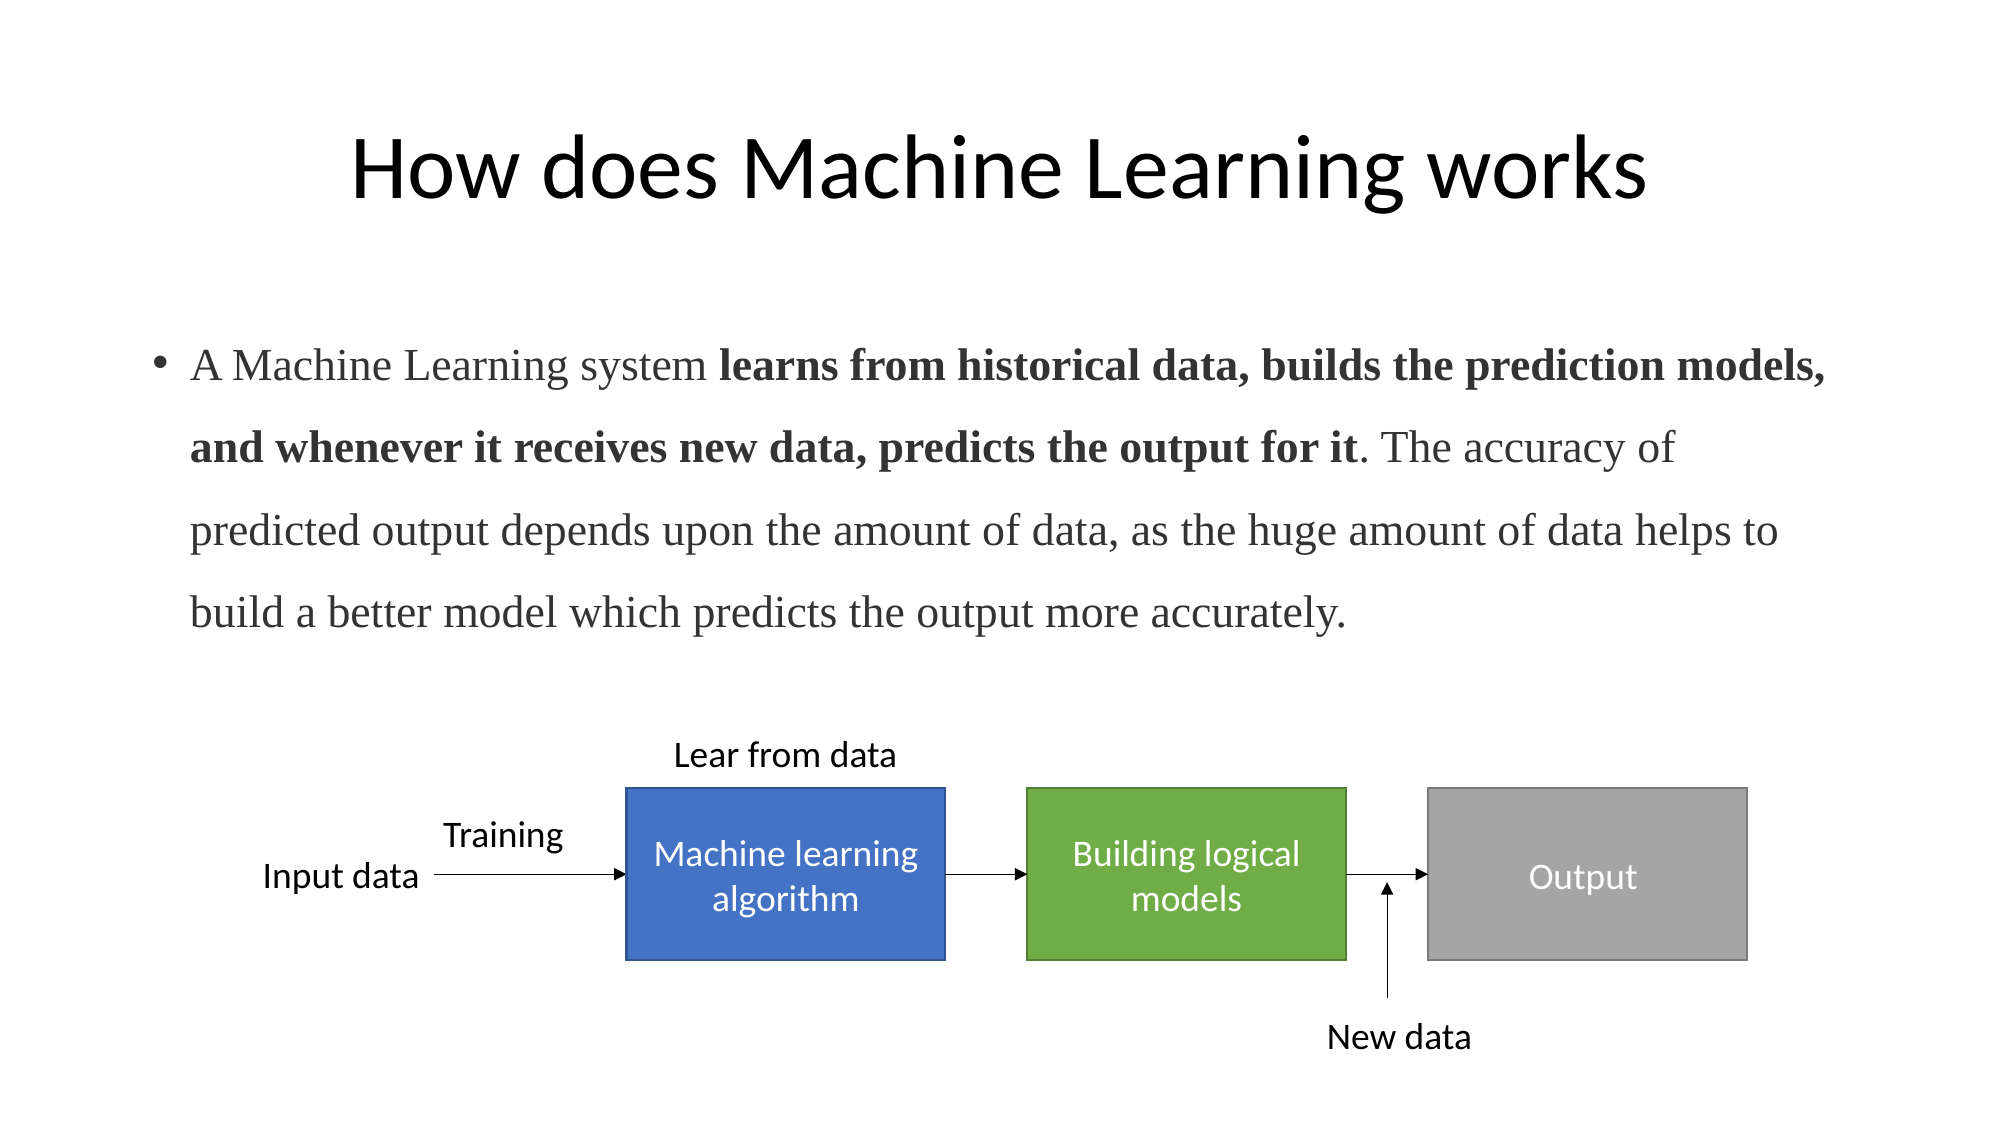

# How does Machine Learning works
A Machine Learning system learns from historical data, builds the prediction models, and whenever it receives new data, predicts the output for it. The accuracy of predicted output depends upon the amount of data, as the huge amount of data helps to build a better model which predicts the output more accurately.

Lear from data
Machine learning algorithm
Building logical models
Output
Training
Input data
New data